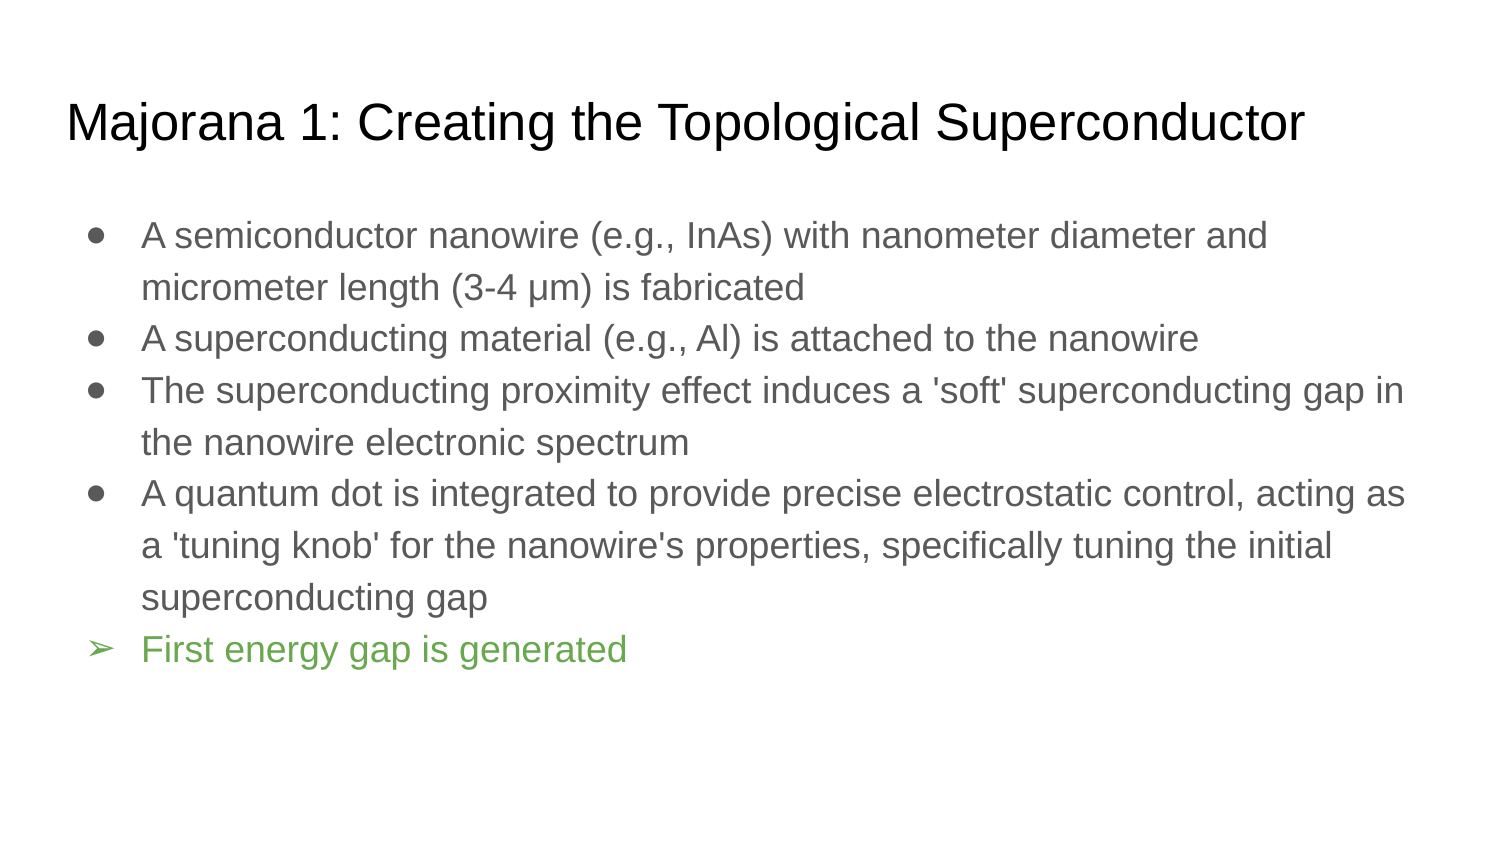

# Majorana 1: Creating the Topological Superconductor

A semiconductor nanowire (e.g., InAs) with nanometer diameter and micrometer length (3-4 μm) is fabricated
A superconducting material (e.g., Al) is attached to the nanowire
The superconducting proximity effect induces a 'soft' superconducting gap in the nanowire electronic spectrum
A quantum dot is integrated to provide precise electrostatic control, acting as a 'tuning knob' for the nanowire's properties, specifically tuning the initial superconducting gap
First energy gap is generated